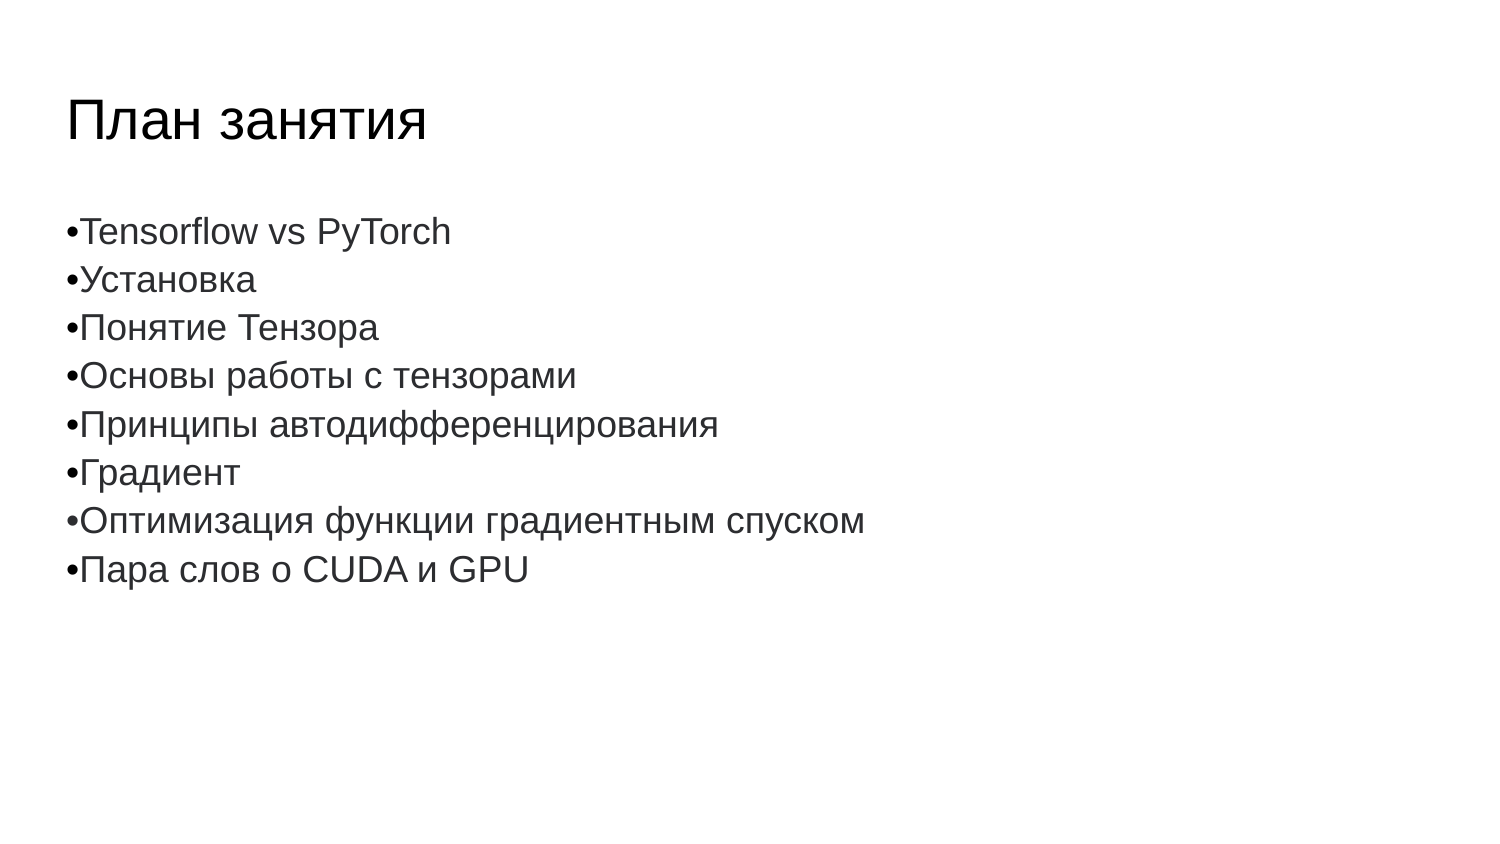

# План занятия
Tensorflow vs PyTorch
Установка
Понятие Тензора
Основы работы с тензорами
Принципы автодифференцирования
Градиент
Оптимизация функции градиентным спуском
Пара слов о CUDA и GPU